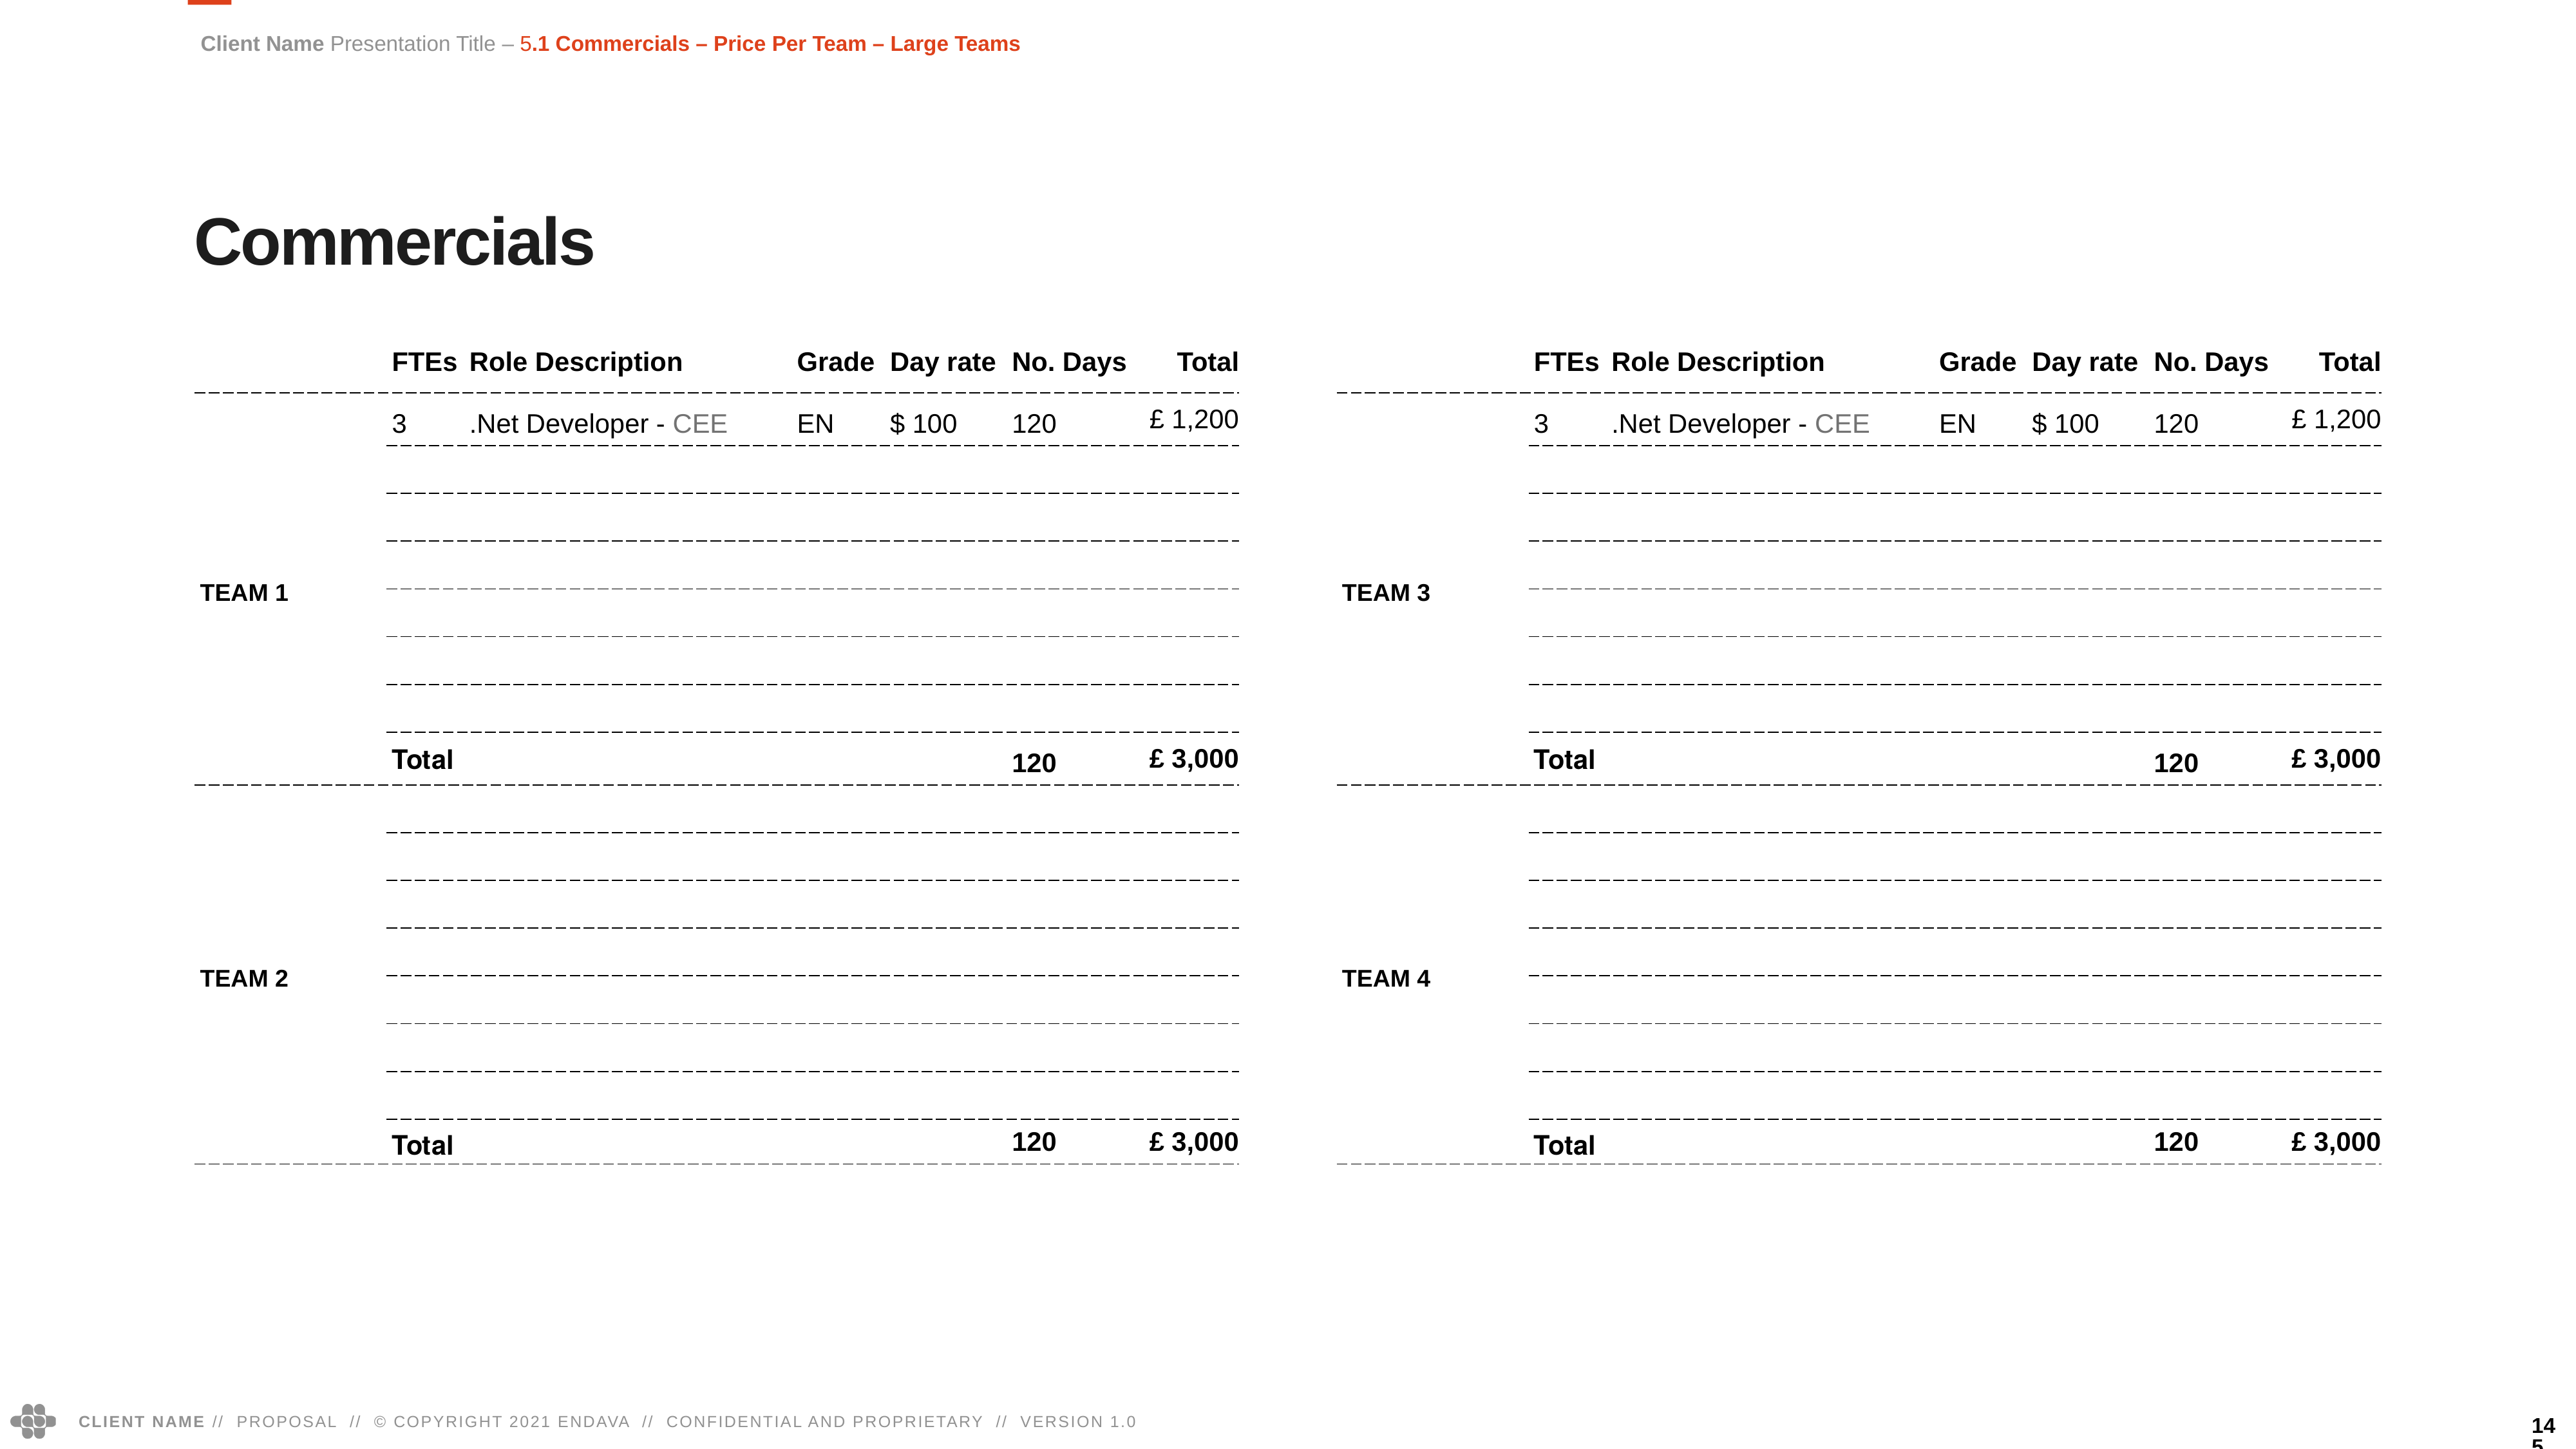

Client Name Presentation Title – 5.1 Commercials – Price Per Team – Large Teams
Commercials
|  | FTEs | Role Description | Grade | Day rate | No. Days | Total |
| --- | --- | --- | --- | --- | --- | --- |
| TEAM 1 | 3 | .Net Developer - CEE | EN | $ 100 | 120 | ‎£ 1,200 |
|  |  |  |  |  |  |  |
|  |  |  |  |  |  |  |
|  |  |  |  |  |  |  |
|  |  |  |  |  |  |  |
|  |  |  |  |  |  |  |
|  |  |  |  |  |  |  |
|  | Total |  |  |  | 120 | £ 3,000 |
| TEAM 2 |  |  |  |  |  |  |
|  |  |  |  |  |  |  |
|  |  |  |  |  |  |  |
|  |  |  |  |  |  |  |
|  |  |  |  |  |  |  |
|  |  |  |  |  |  |  |
|  |  |  |  |  |  |  |
|  | Total |  |  |  | 120 | £ 3,000 |
|  | FTEs | Role Description | Grade | Day rate | No. Days | Total |
| --- | --- | --- | --- | --- | --- | --- |
| TEAM 3 | 3 | .Net Developer - CEE | EN | $ 100 | 120 | £‎ 1,200 |
|  |  |  |  |  |  |  |
|  |  |  |  |  |  |  |
|  |  |  |  |  |  |  |
|  |  |  |  |  |  |  |
|  |  |  |  |  |  |  |
|  |  |  |  |  |  |  |
|  | Total |  |  |  | 120 | £ 3,000 |
| TEAM 4 |  |  |  |  |  |  |
|  |  |  |  |  |  |  |
|  |  |  |  |  |  |  |
|  |  |  |  |  |  |  |
|  |  |  |  |  |  |  |
|  |  |  |  |  |  |  |
|  |  |  |  |  |  |  |
|  | Total |  |  |  | 120 | £ 3,000 |
145